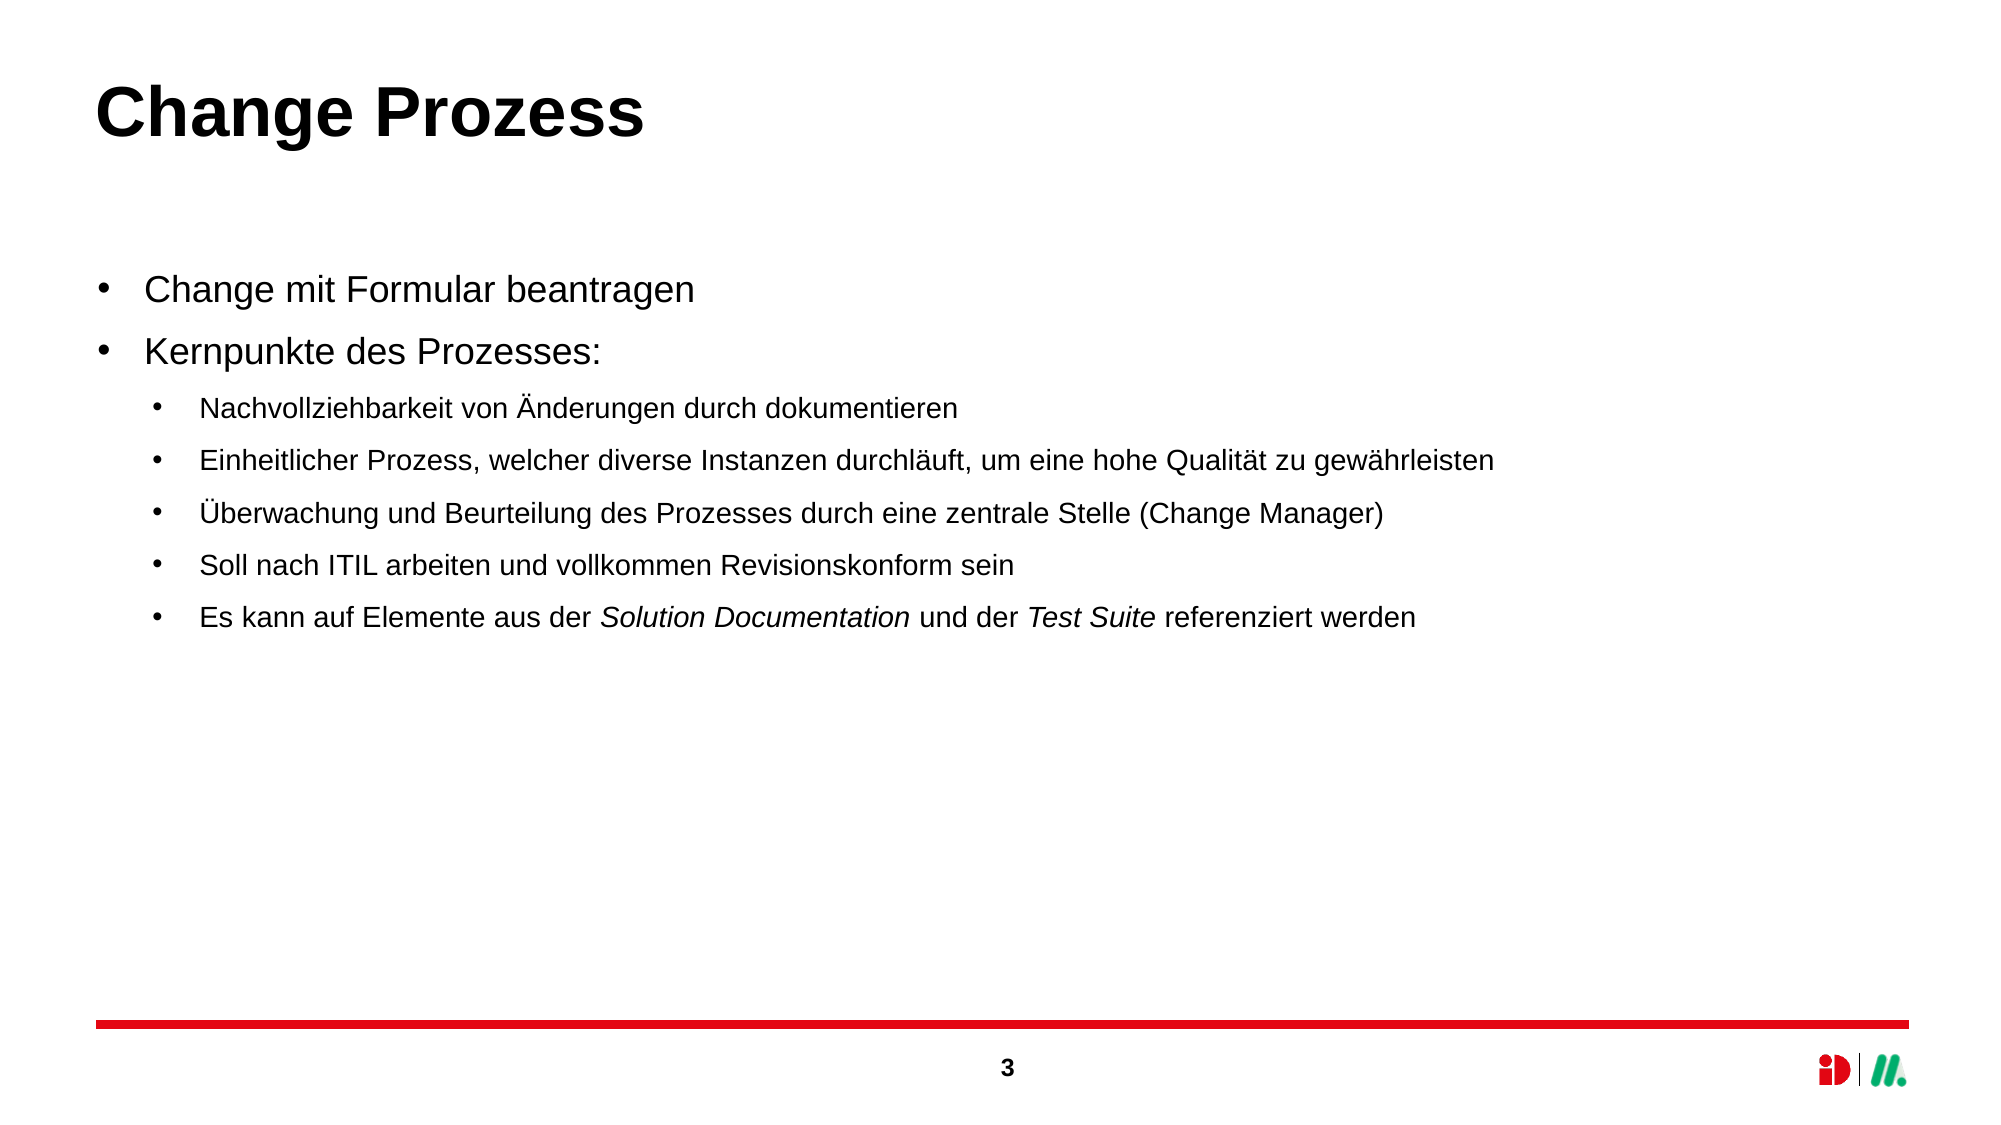

# Change Prozess
Change mit Formular beantragen
Kernpunkte des Prozesses:
Nachvollziehbarkeit von Änderungen durch dokumentieren
Einheitlicher Prozess, welcher diverse Instanzen durchläuft, um eine hohe Qualität zu gewährleisten
Überwachung und Beurteilung des Prozesses durch eine zentrale Stelle (Change Manager)
Soll nach ITIL arbeiten und vollkommen Revisionskonform sein
Es kann auf Elemente aus der Solution Documentation und der Test Suite referenziert werden